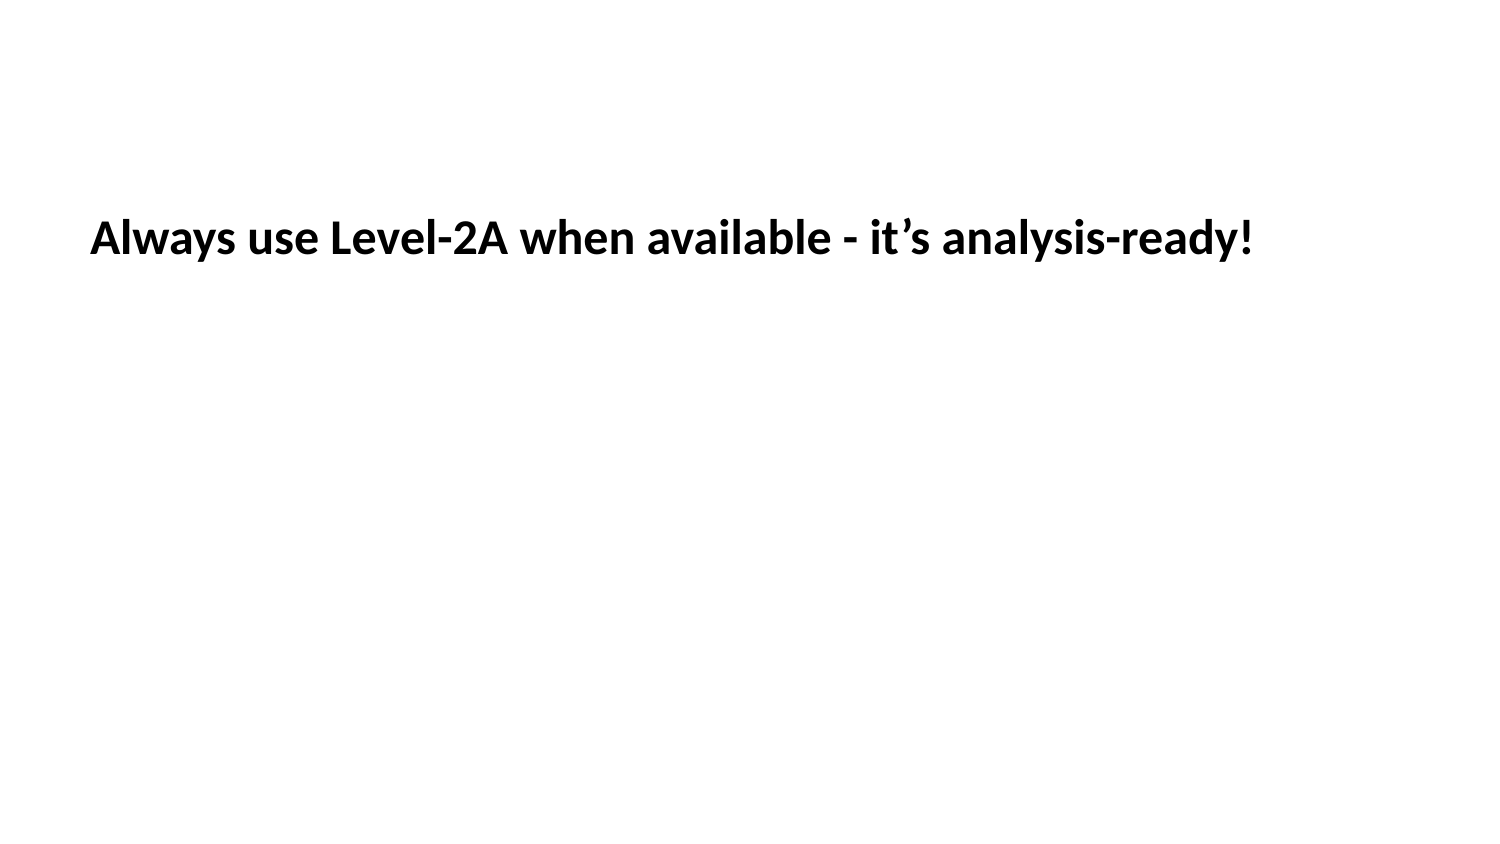

Always use Level-2A when available - it’s analysis-ready!